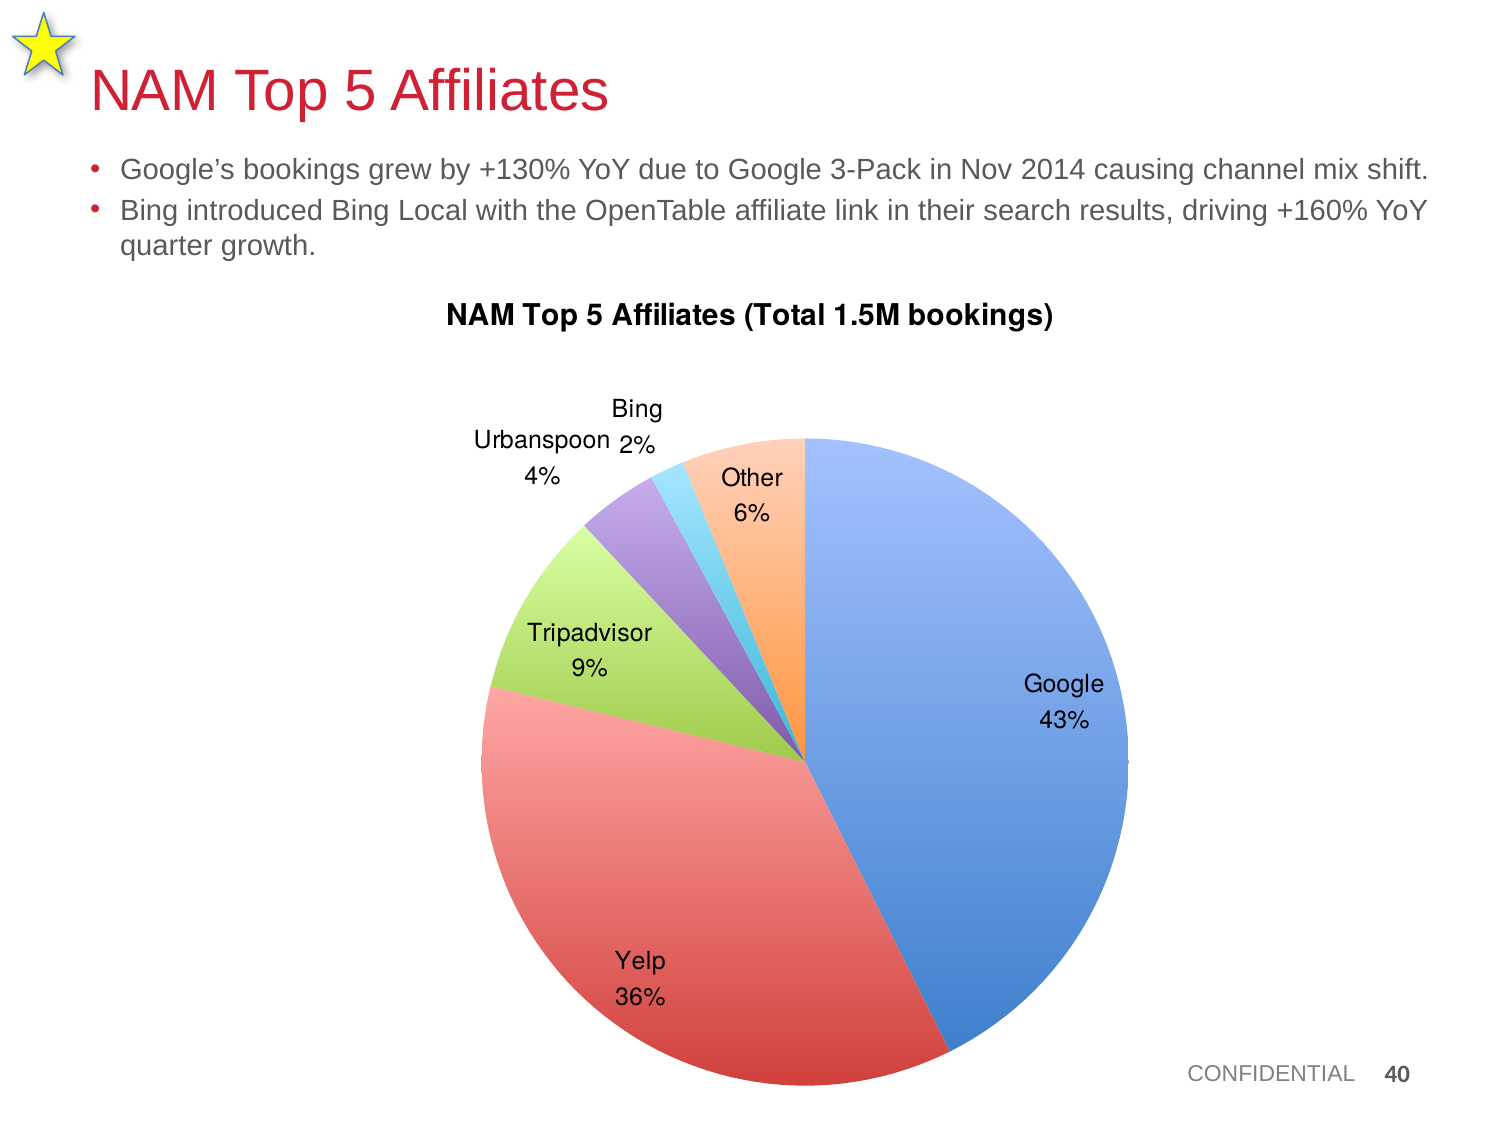

NAM Top 5 Affiliates
Google’s bookings grew by +130% YoY due to Google 3-Pack in Nov 2014 causing channel mix shift.
Bing introduced Bing Local with the OpenTable affiliate link in their search results, driving +160% YoY quarter growth.

### Chart: NAM Top 5 Affiliates (Total 1.5M bookings)

| Category | Bookings |
|---|---|
| Google | 655478.0 |
| Yelp | 555605.0 |
| Tripadvisor | 142781.0 |
| Urbanspoon | 62711.0 |
| Bing | 26385.0 |
| Other | 94821.0 |
40